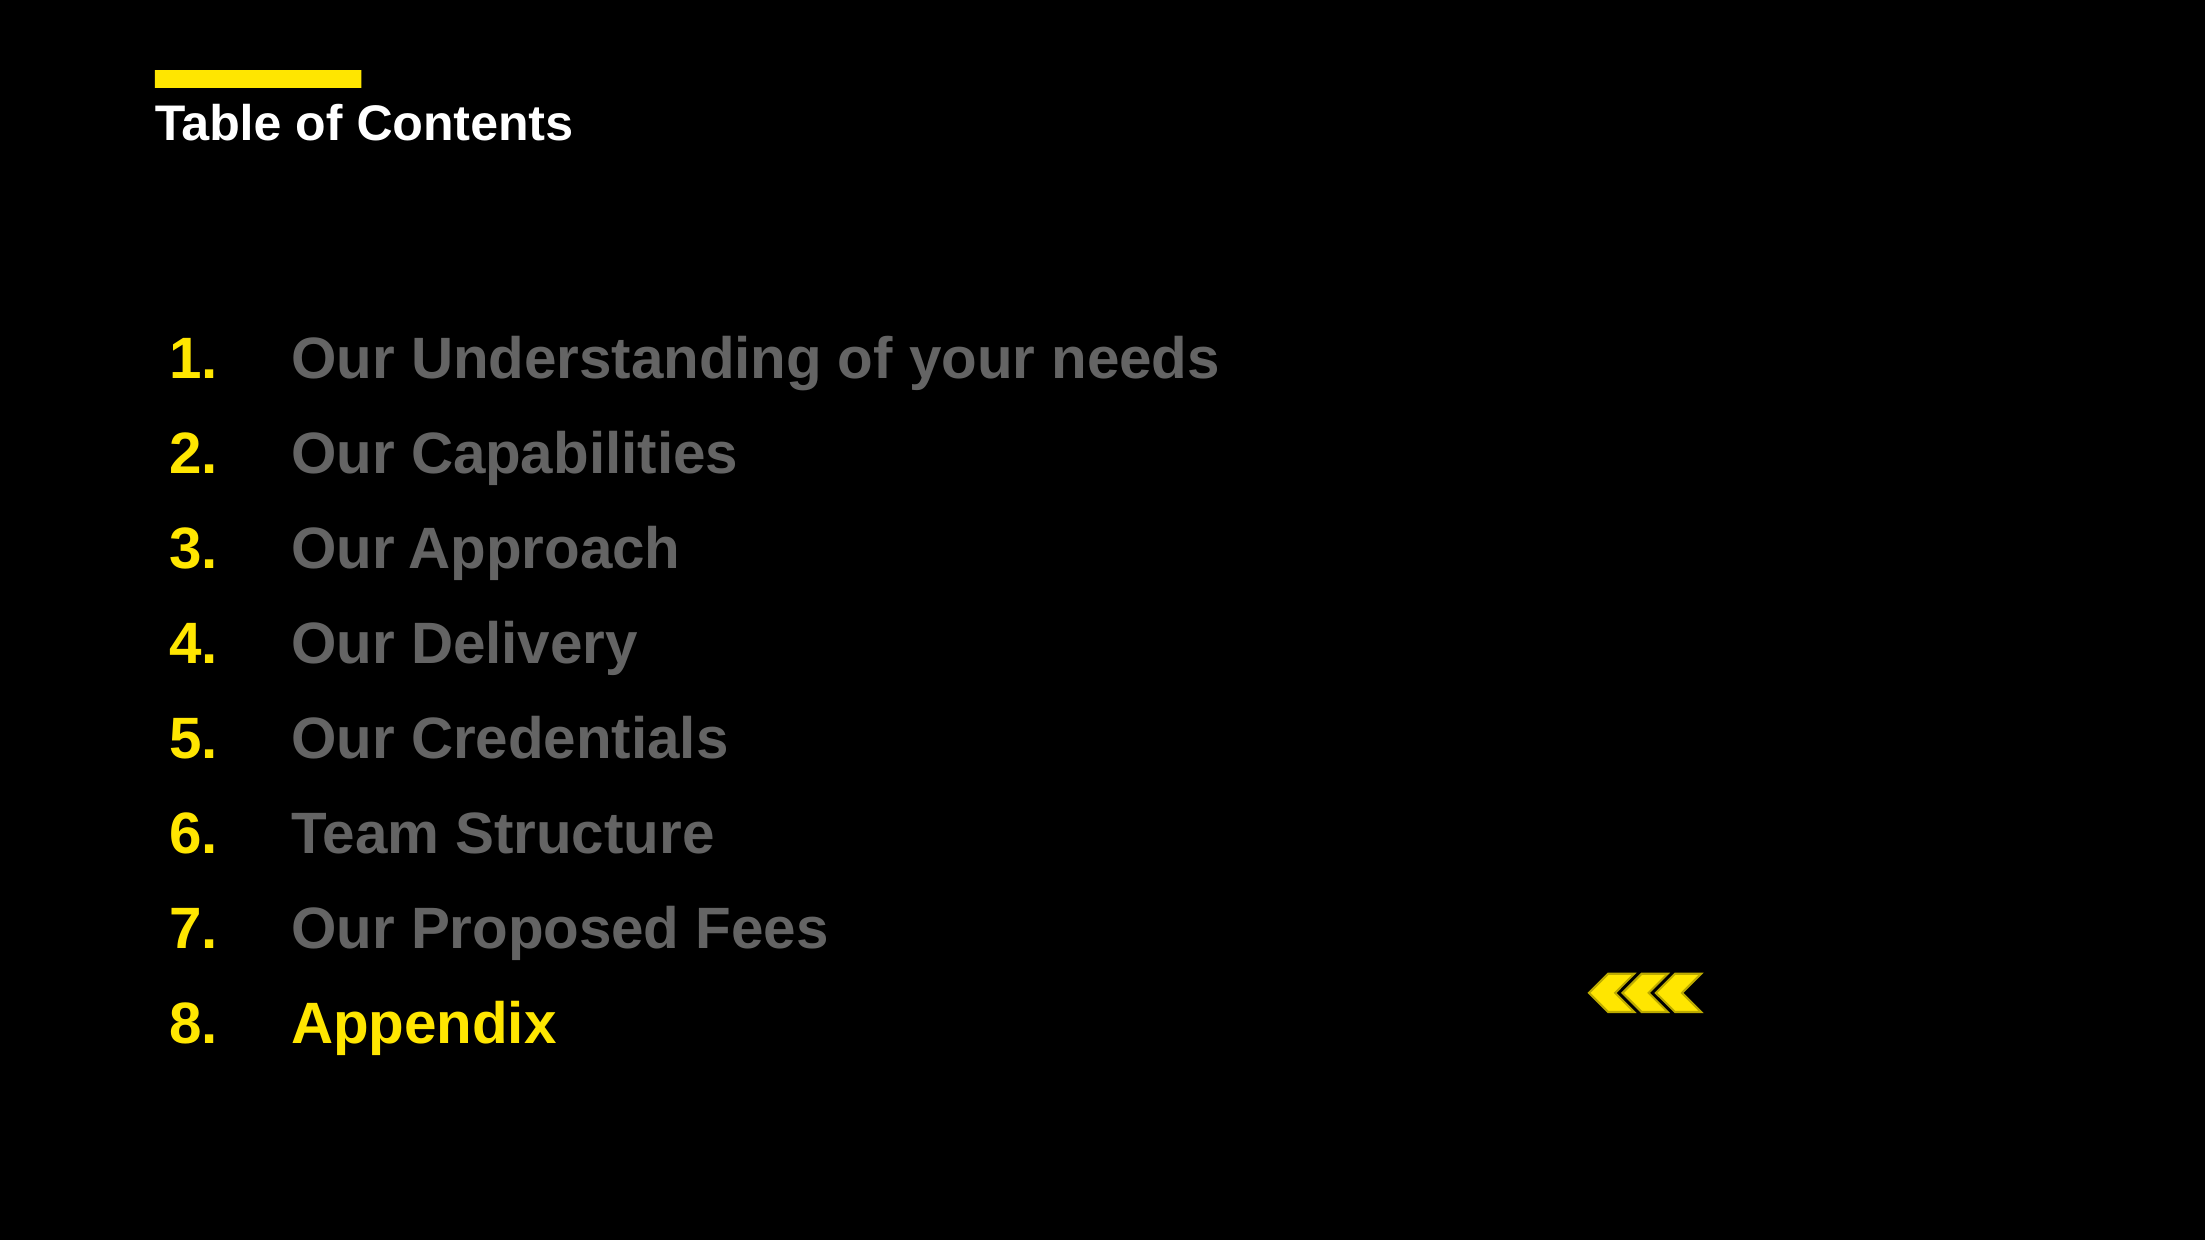

# Table of Contents
Our Understanding of your needs
Our Capabilities
Our Approach
Our Delivery
Our Credentials
Team Structure
Our Proposed Fees
Appendix